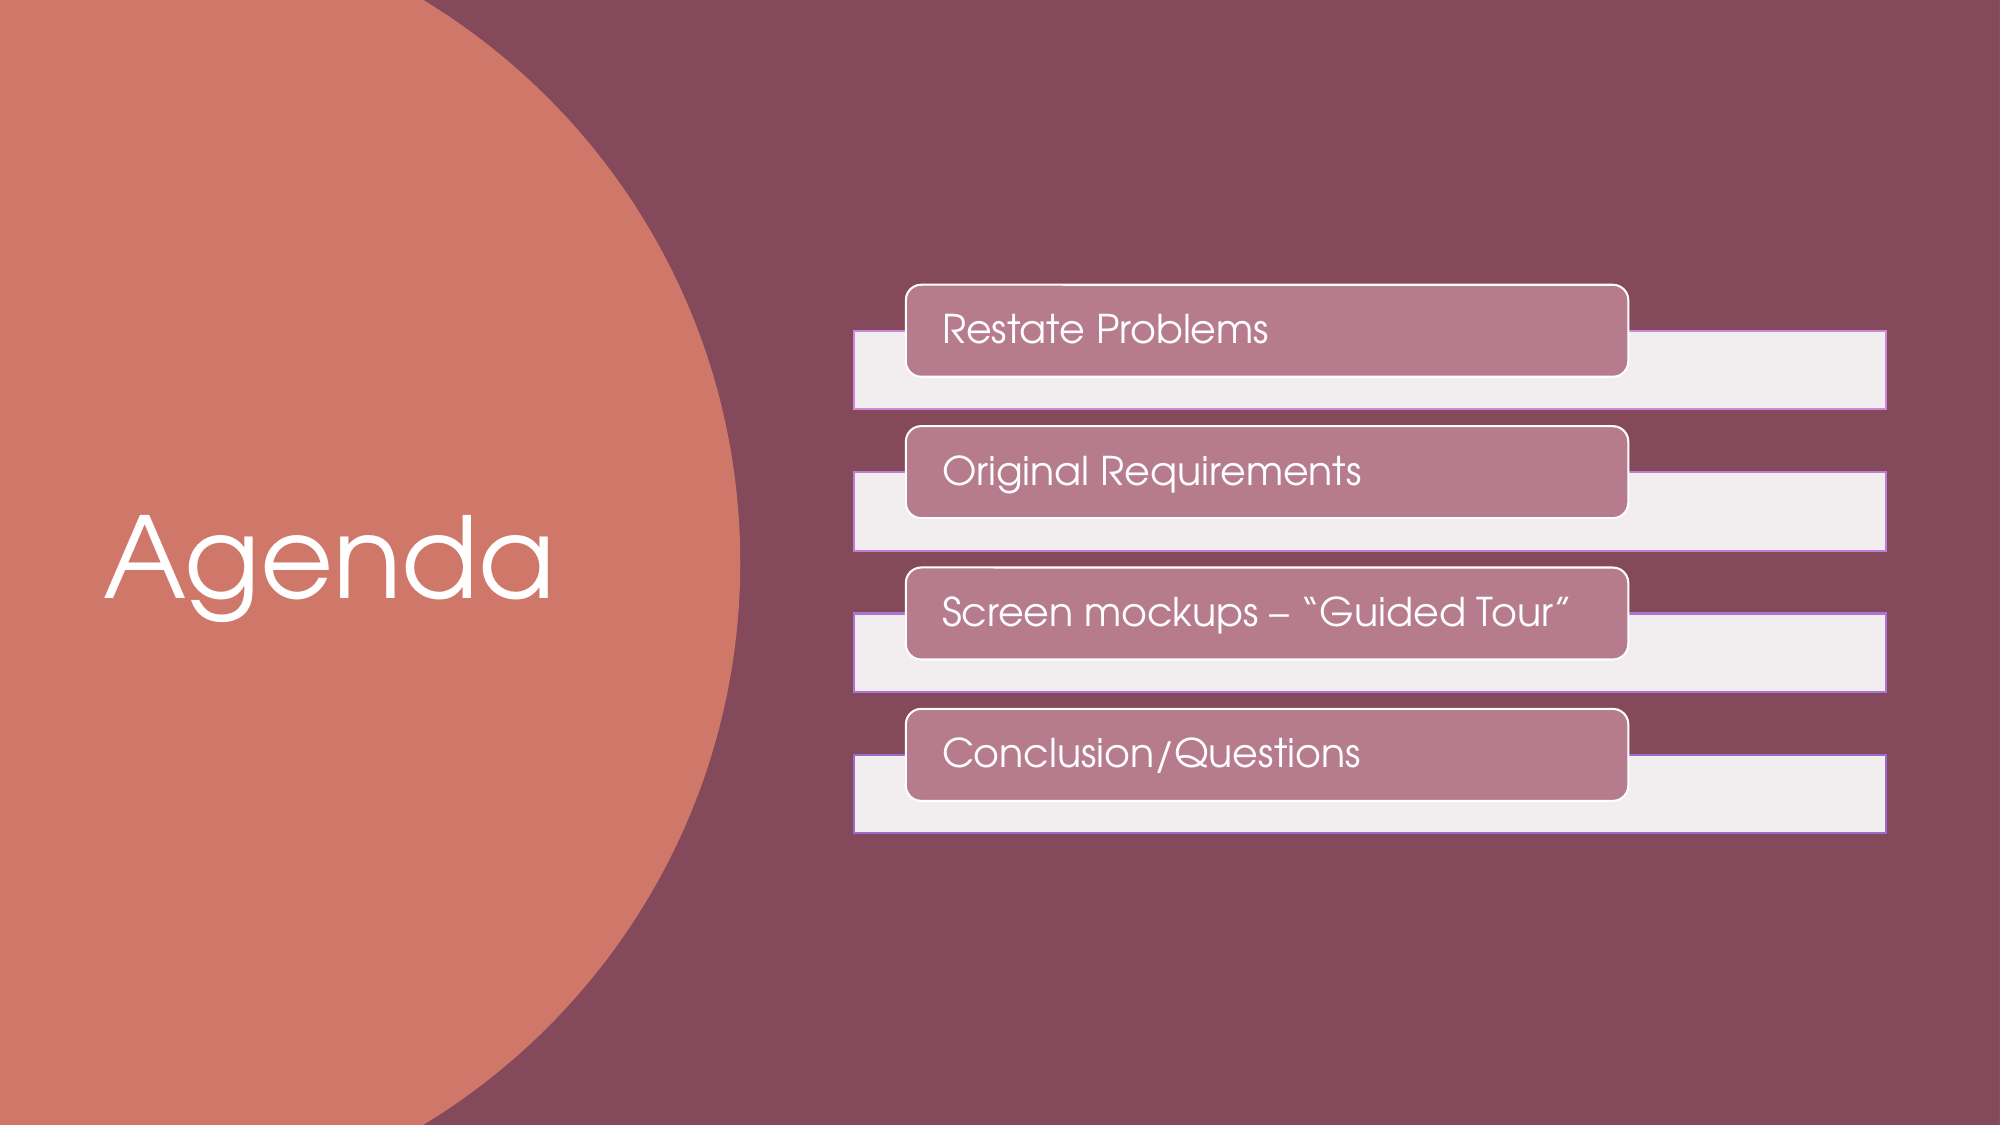

Restate Problems
Original Requirements
Screen mockups – “Guided Tour”
Conclusion/Questions
# Agenda